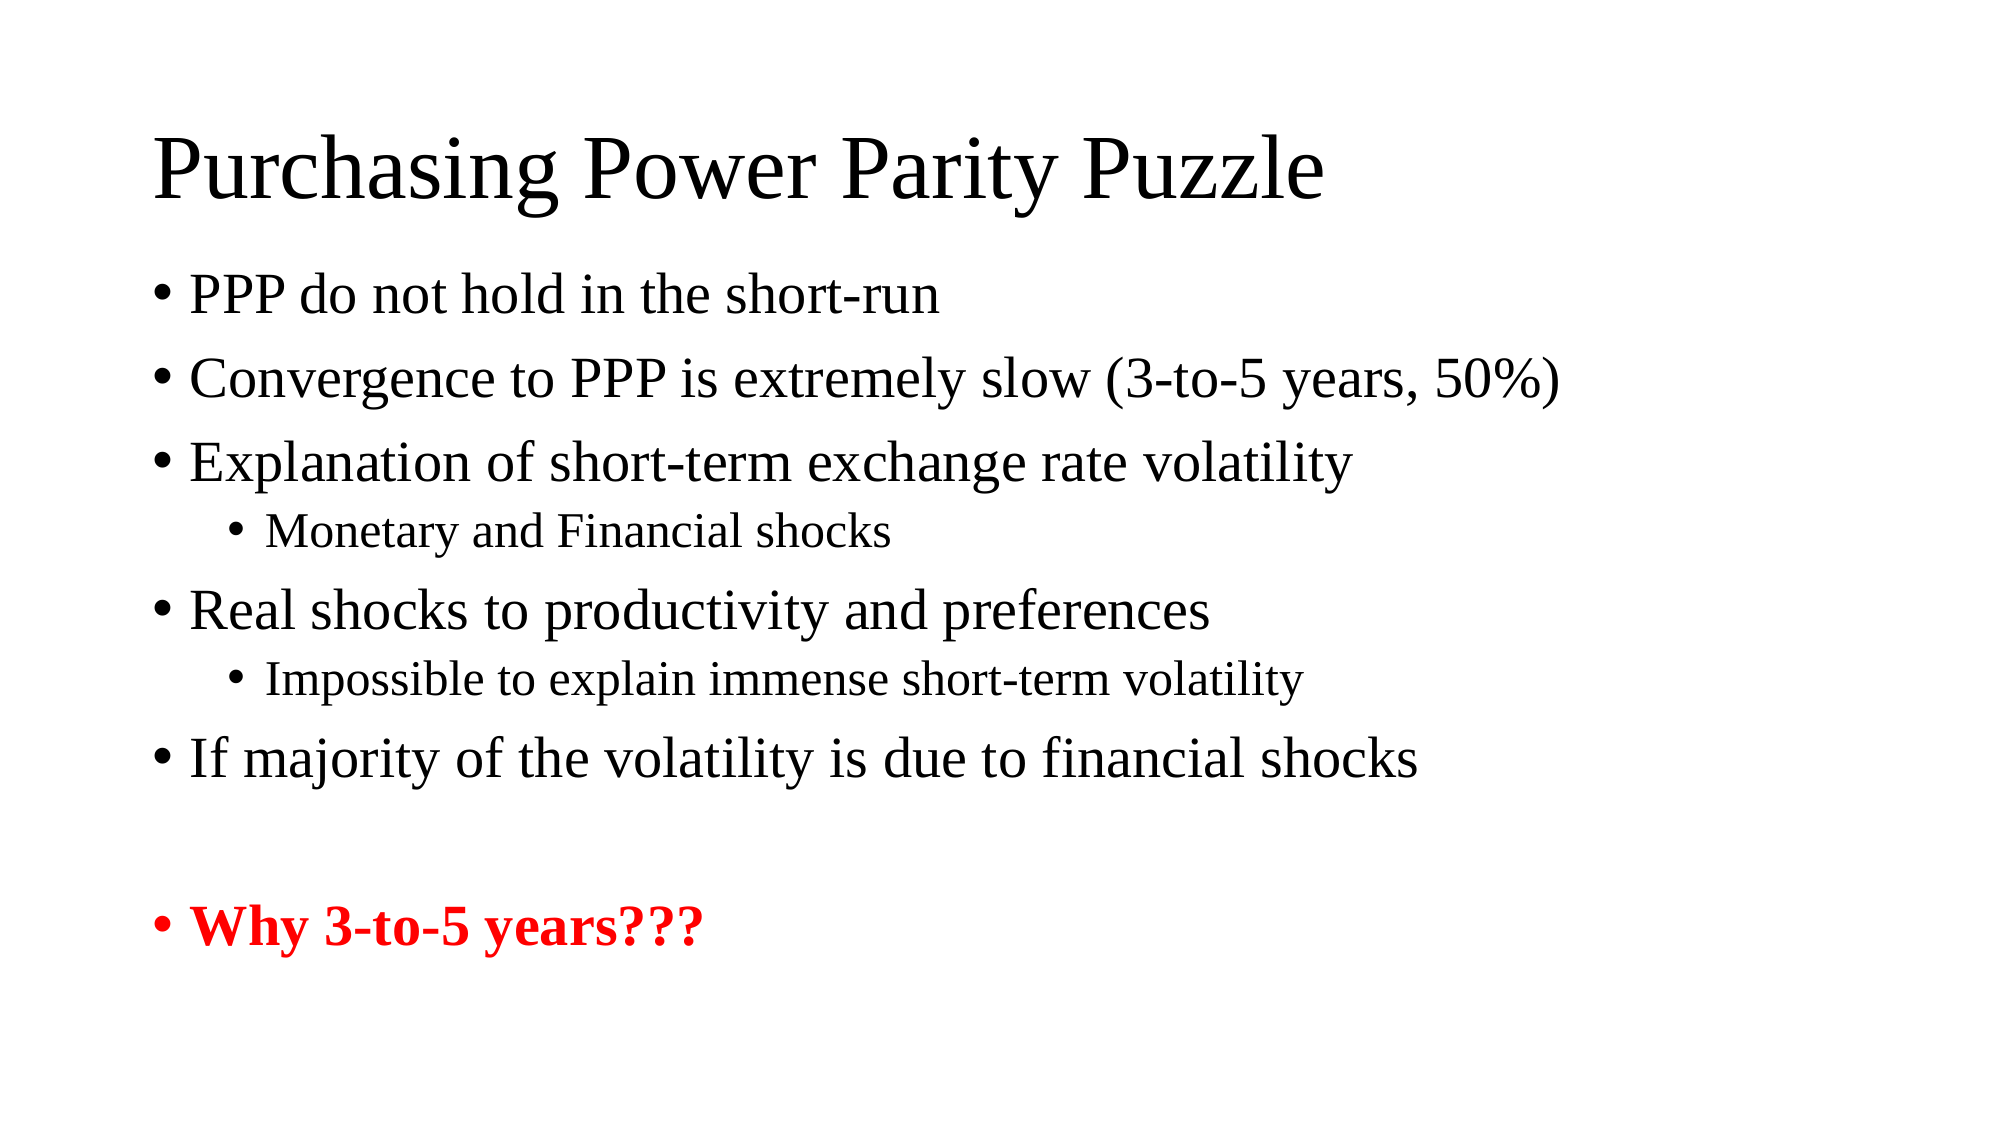

# Purchasing Power Parity Puzzle
PPP do not hold in the short-run
Convergence to PPP is extremely slow (3-to-5 years, 50%)
Explanation of short-term exchange rate volatility
Monetary and Financial shocks
Real shocks to productivity and preferences
Impossible to explain immense short-term volatility
If majority of the volatility is due to financial shocks

Why 3-to-5 years???